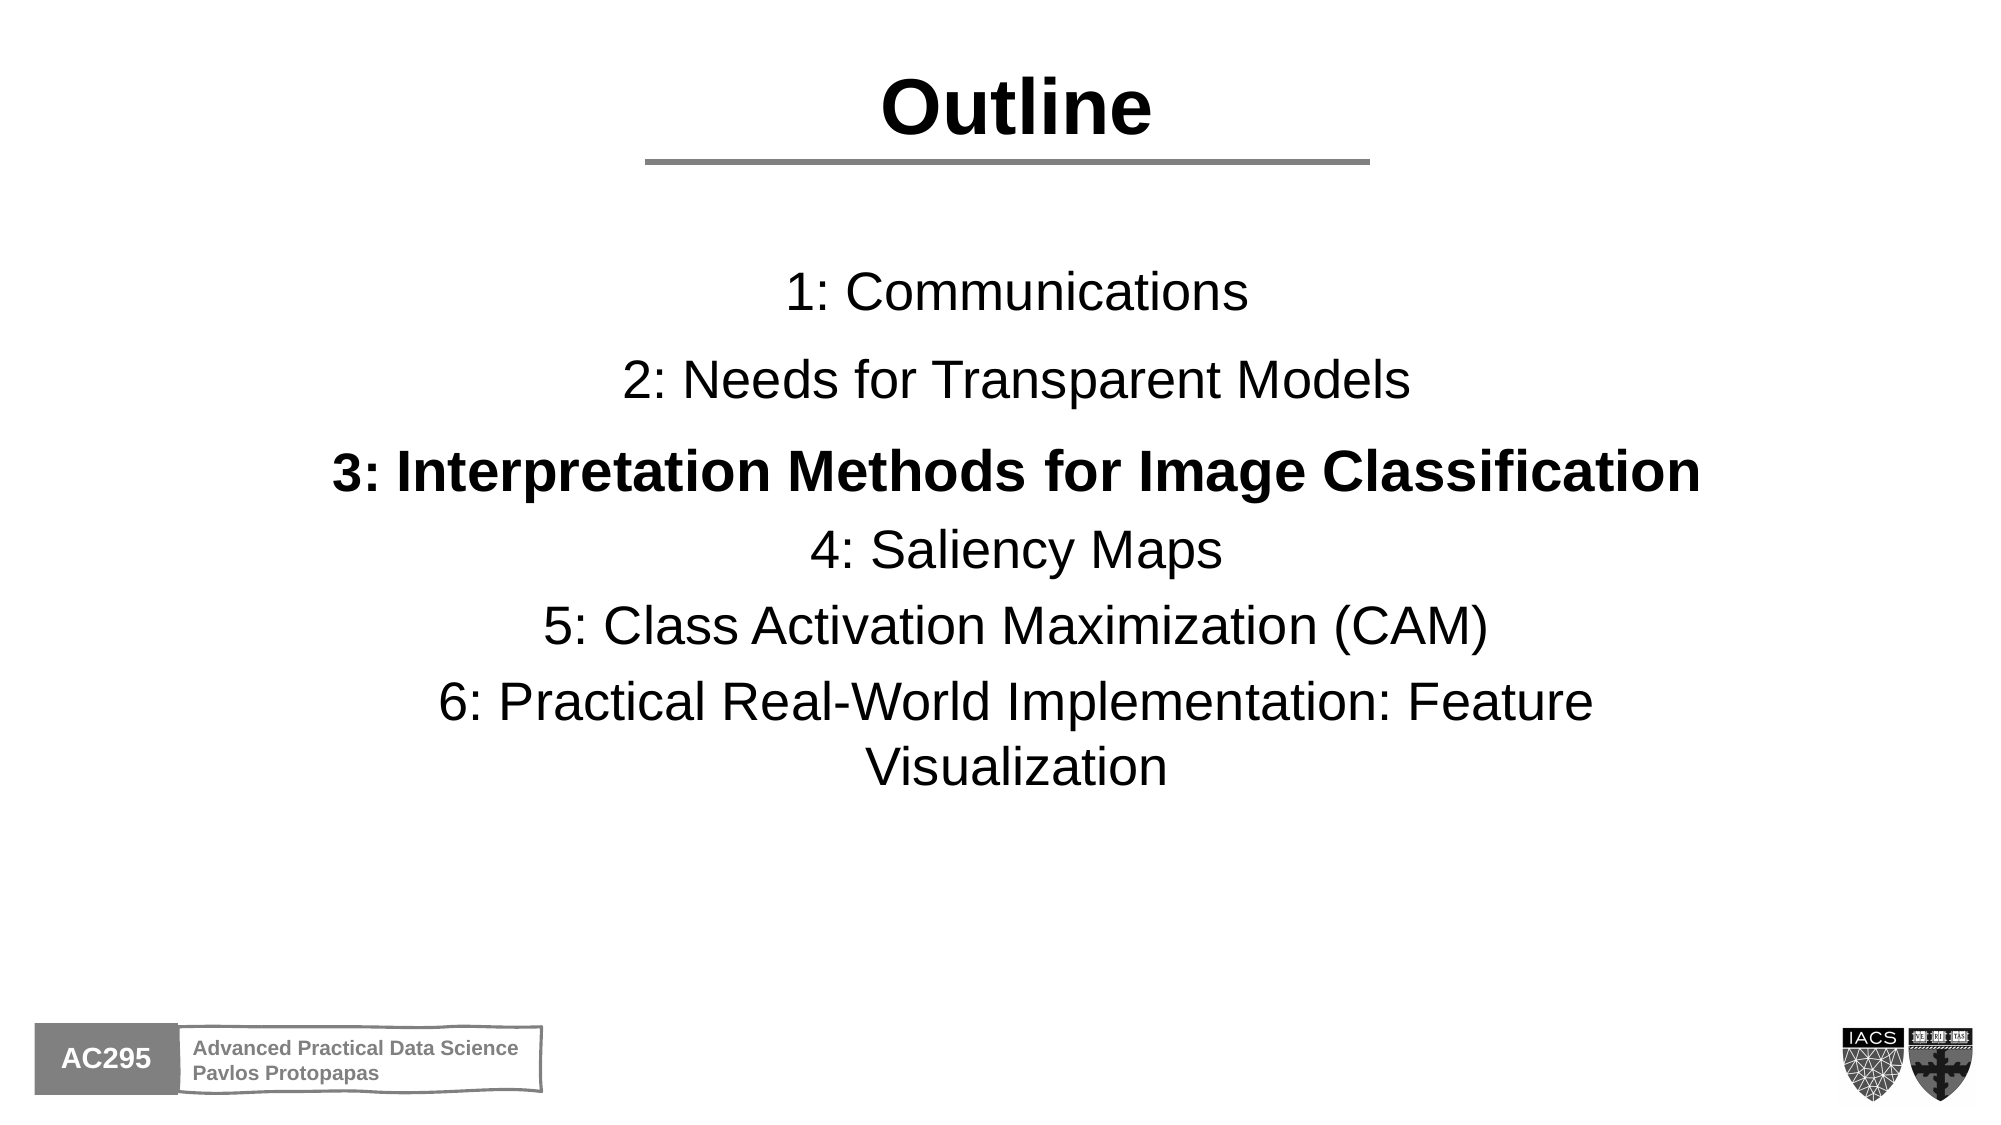

Outline
1: Communications
2: Needs for Transparent Models
3: Interpretation Methods for Image Classification
4: Saliency Maps
5: Class Activation Maximization (CAM)
6: Practical Real-World Implementation: Feature Visualization